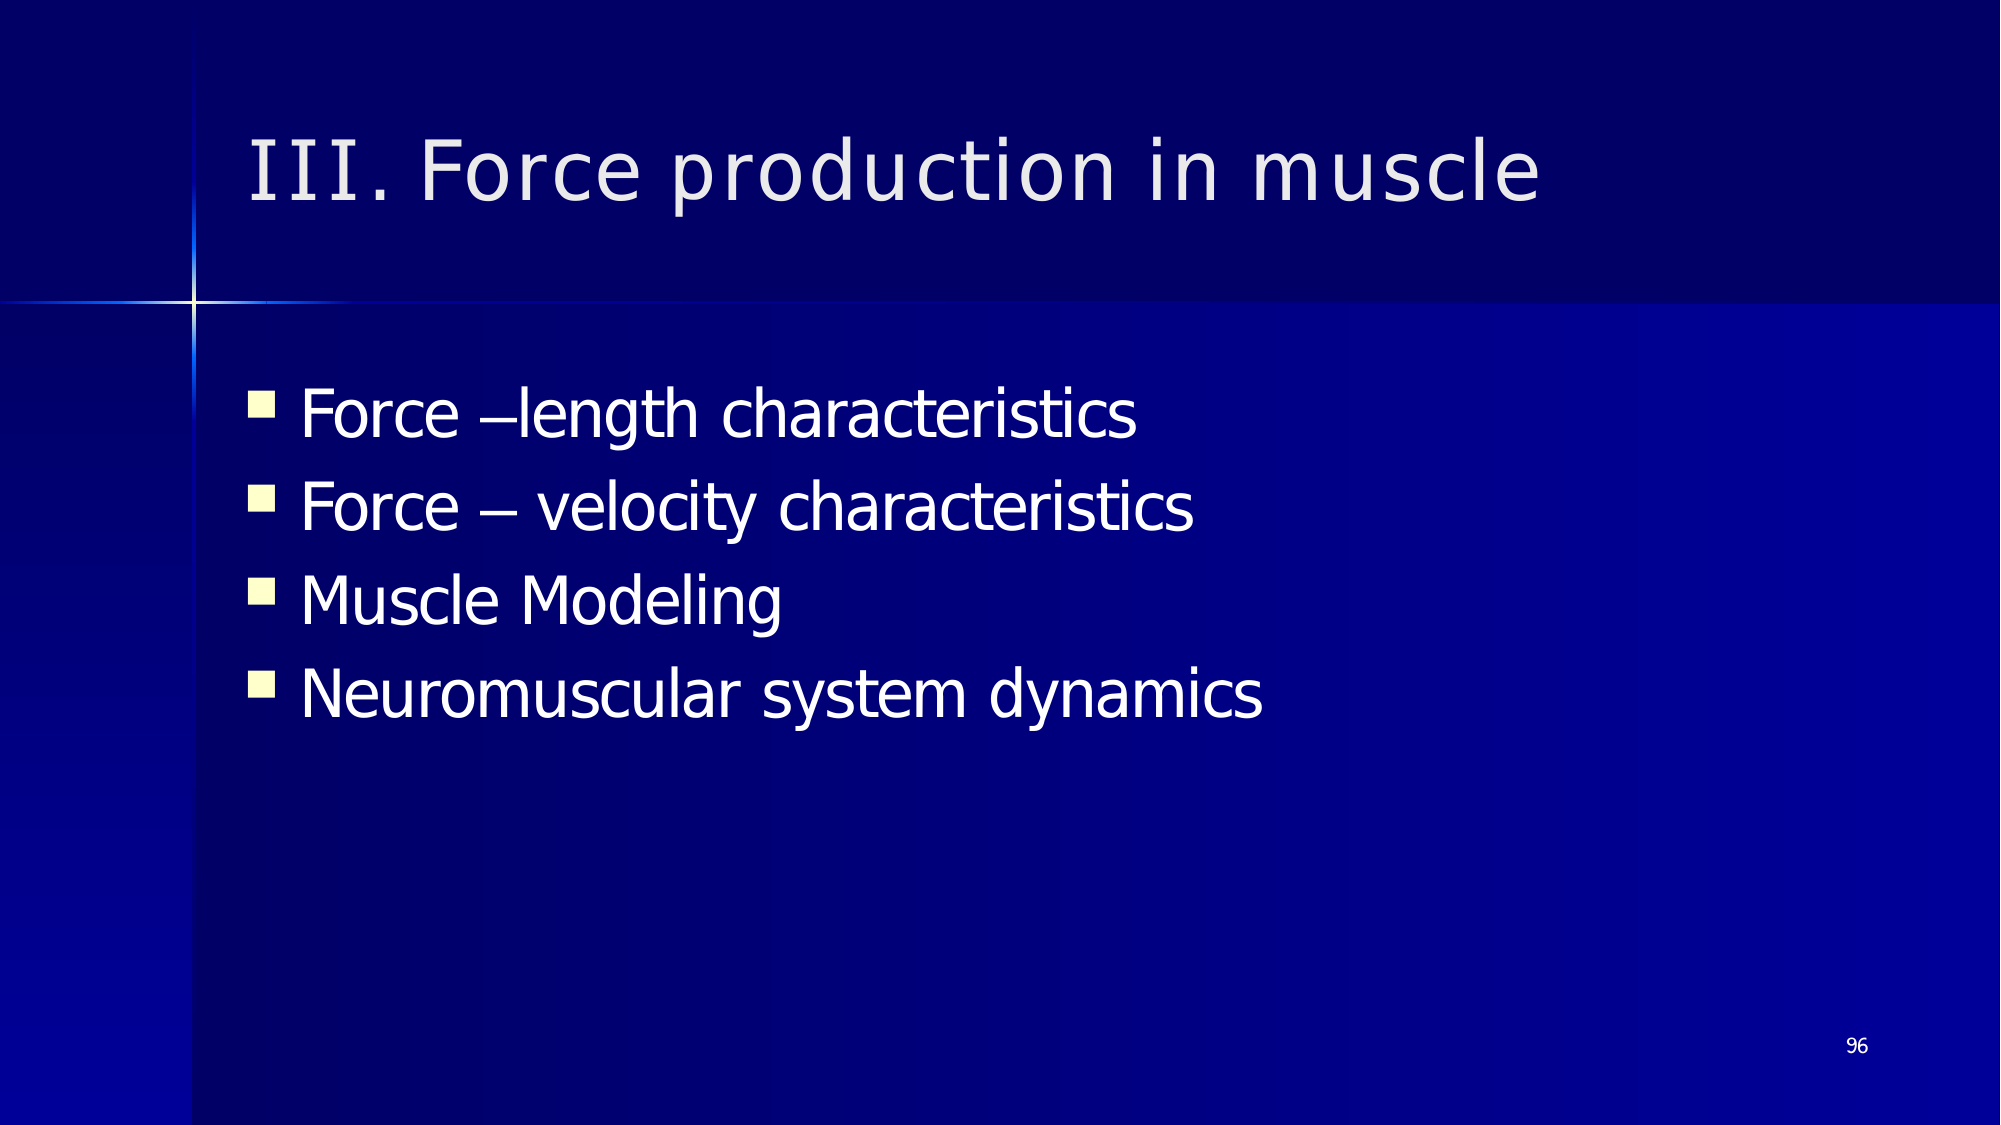

# III. Force production in muscle
Force –length characteristics
Force – velocity characteristics
Muscle Modeling
Neuromuscular system dynamics
96